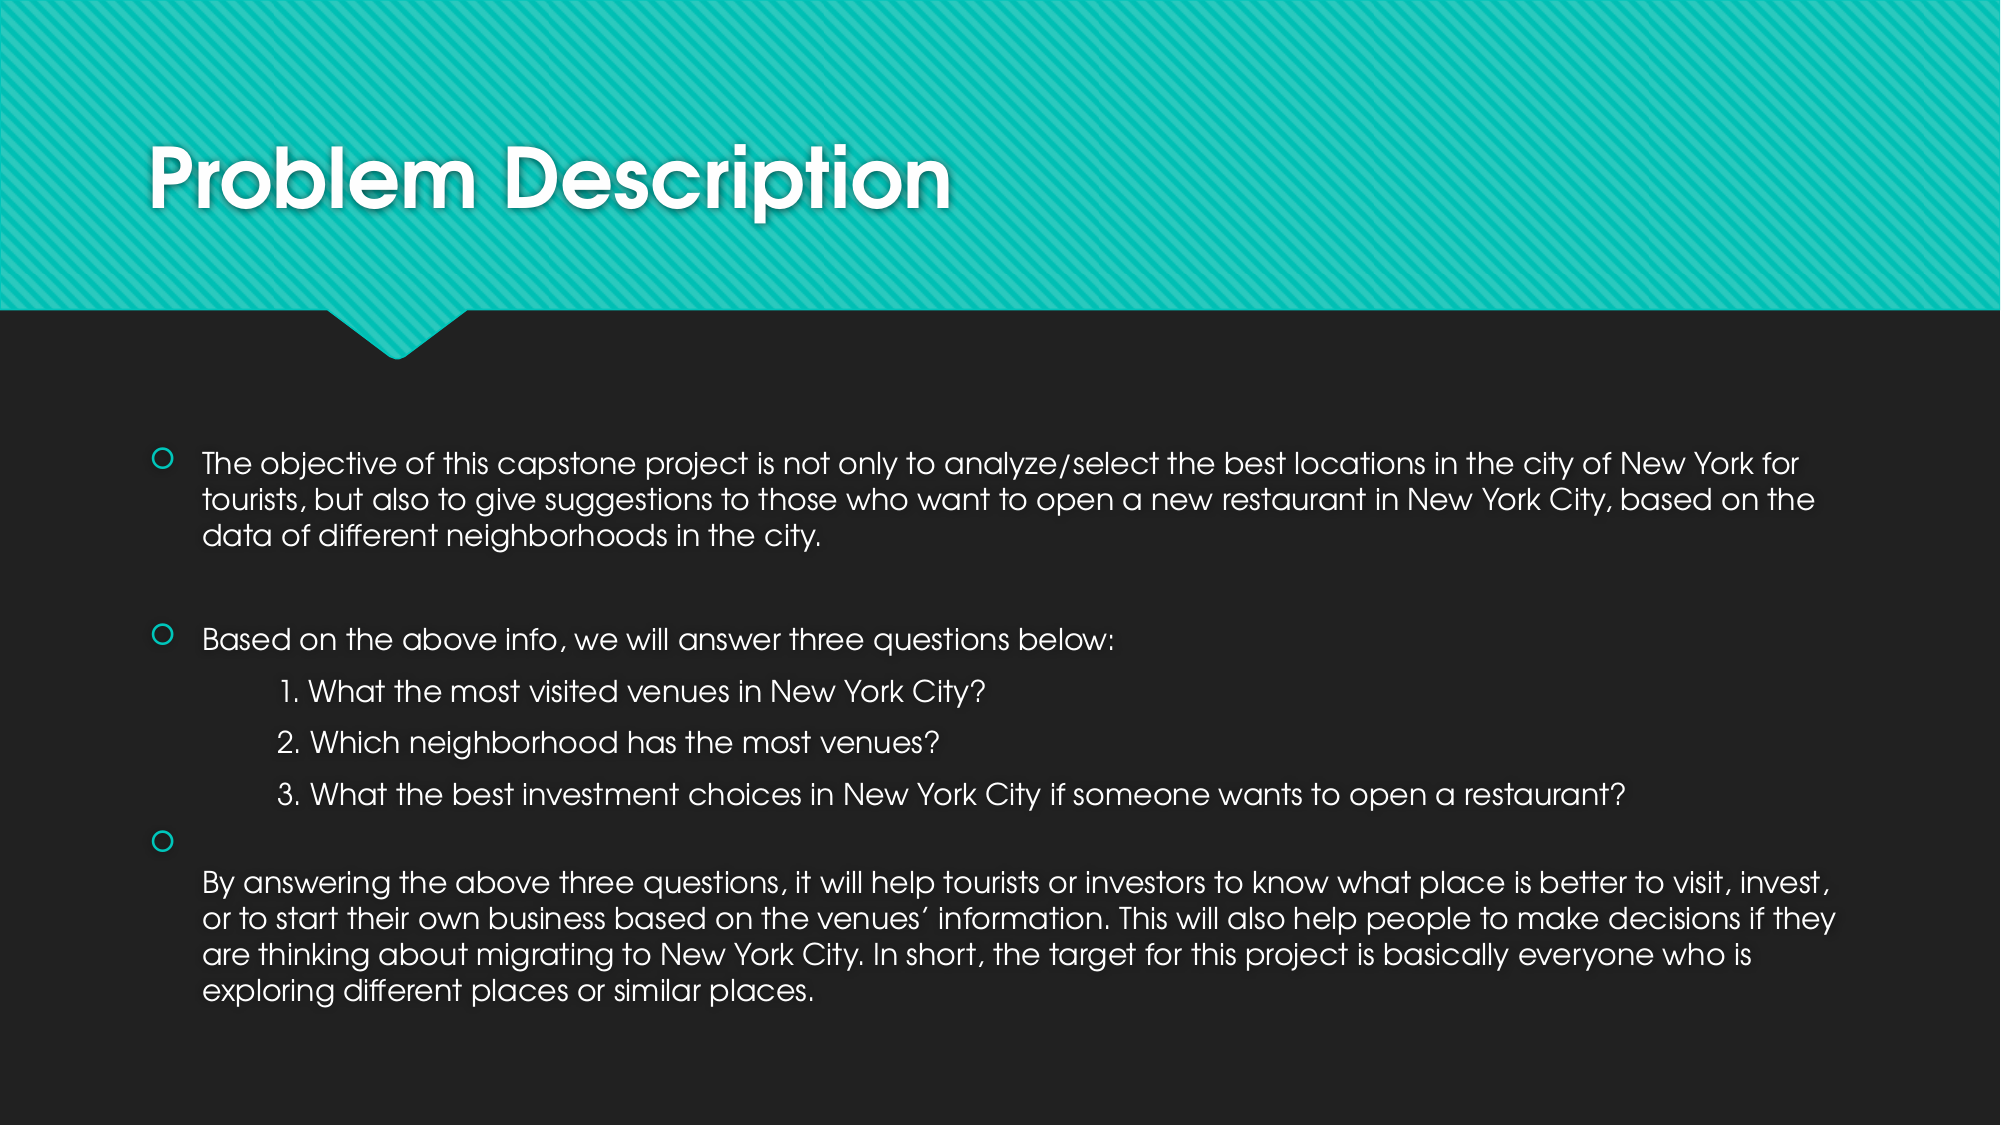

# Problem Description
The objective of this capstone project is not only to analyze/select the best locations in the city of New York for tourists, but also to give suggestions to those who want to open a new restaurant in New York City, based on the data of different neighborhoods in the city.

Based on the above info, we will answer three questions below:
	 1. What the most visited venues in New York City?
	 2. Which neighborhood has the most venues?
	 3. What the best investment choices in New York City if someone wants to open a restaurant?
By answering the above three questions, it will help tourists or investors to know what place is better to visit, invest, or to start their own business based on the venues’ information. This will also help people to make decisions if they are thinking about migrating to New York City. In short, the target for this project is basically everyone who is exploring different places or similar places.